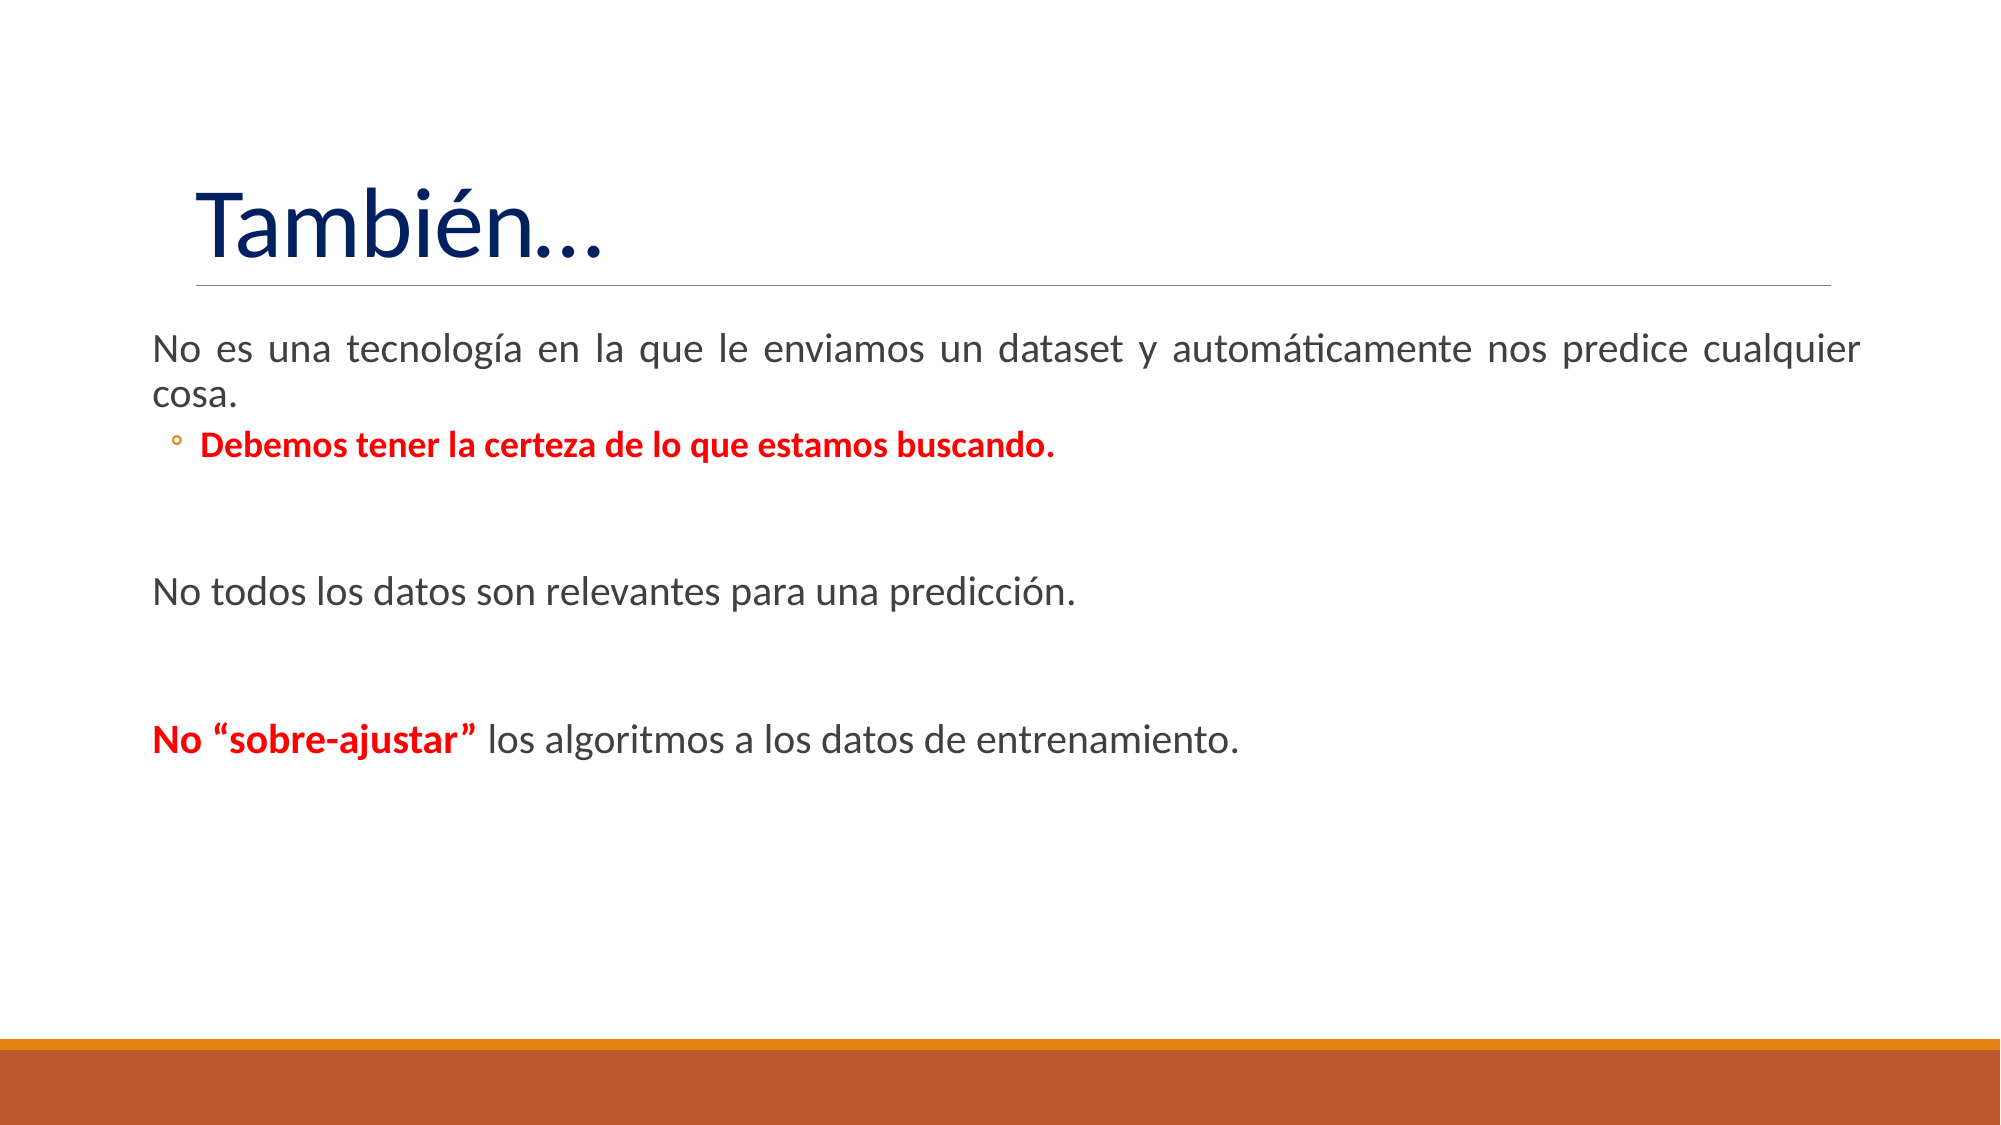

# También…

No es una tecnología en la que le enviamos un dataset y automáticamente nos predice cualquier cosa.
Debemos tener la certeza de lo que estamos buscando.

No todos los datos son relevantes para una predicción.

No “sobre-ajustar” los algoritmos a los datos de entrenamiento.